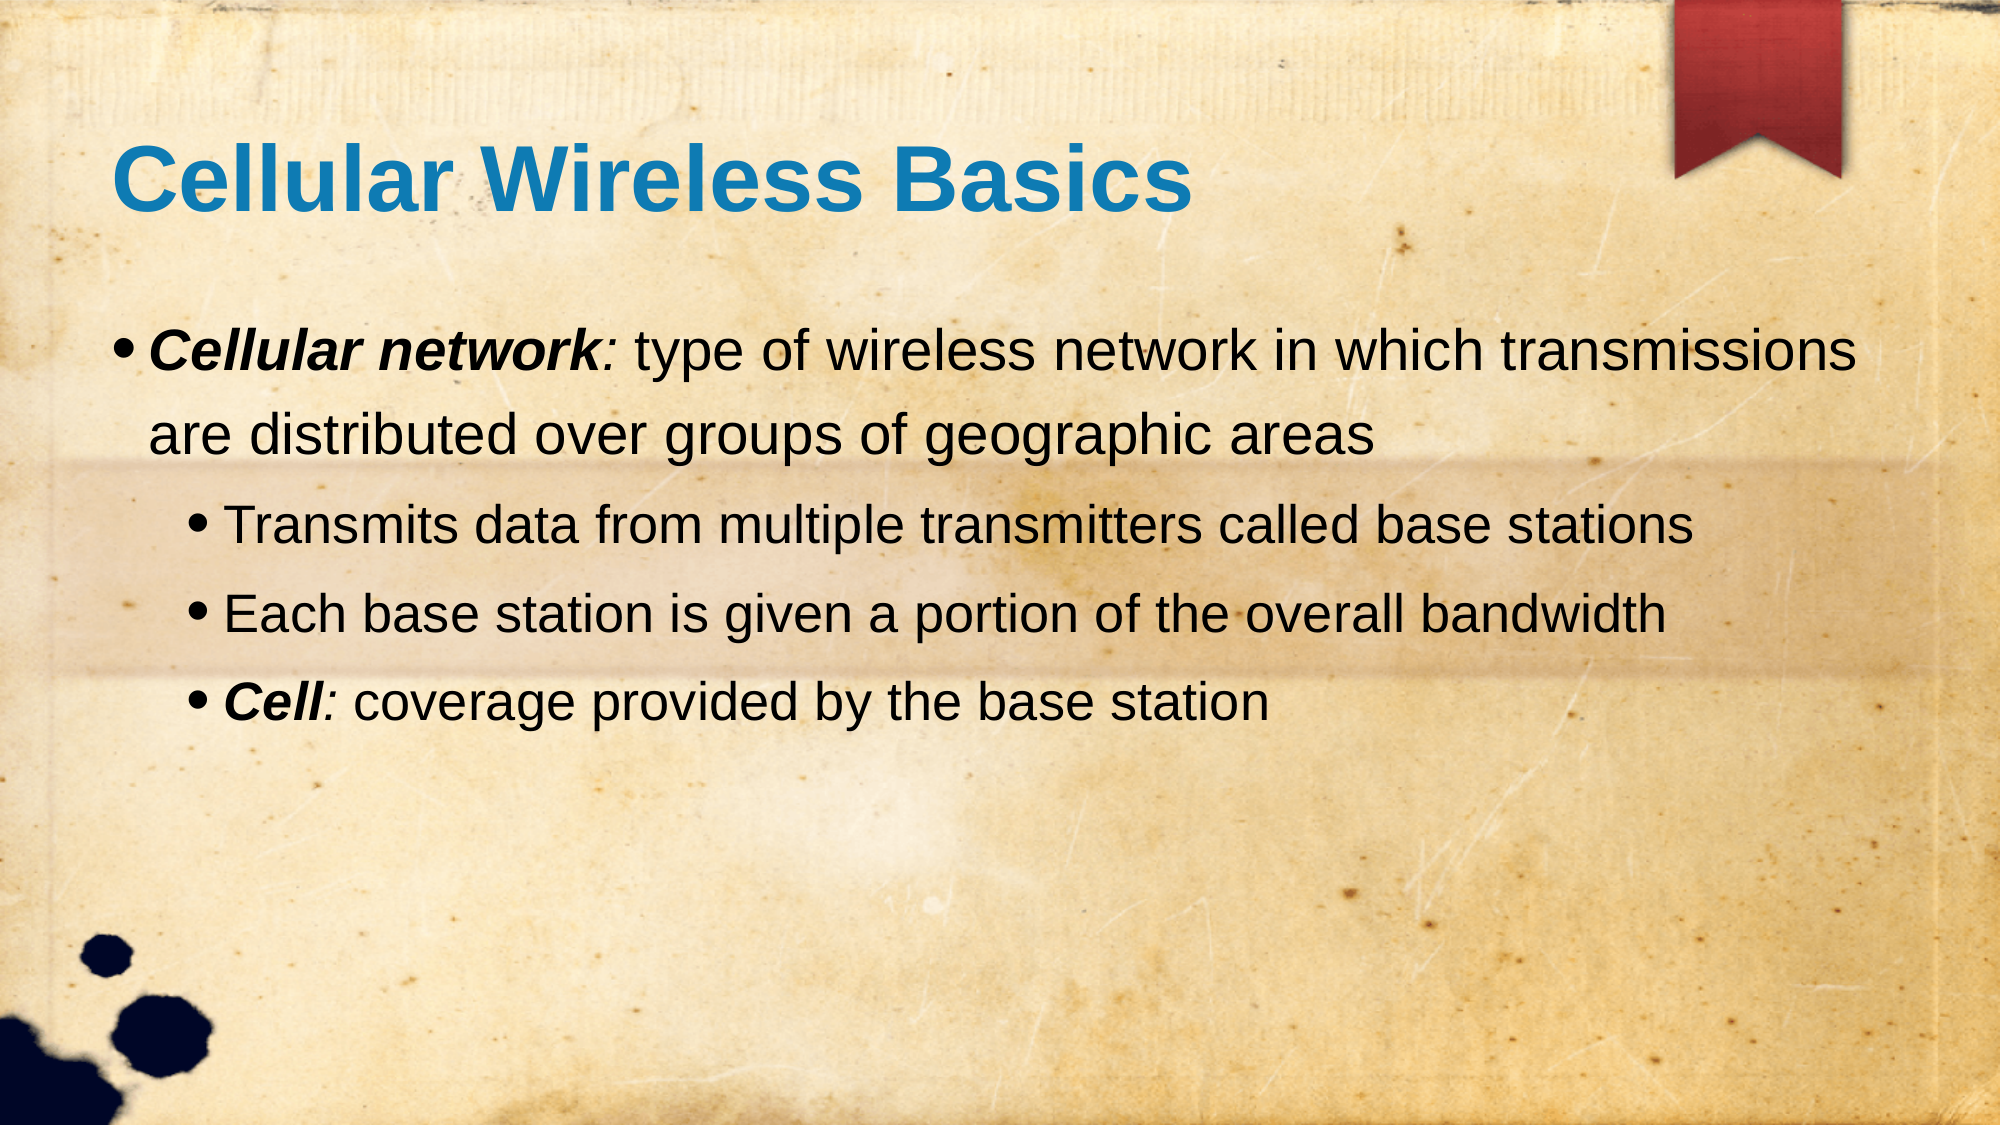

Cellular Wireless Basics
Cellular network: type of wireless network in which transmissions are distributed over groups of geographic areas
Transmits data from multiple transmitters called base stations
Each base station is given a portion of the overall bandwidth
Cell: coverage provided by the base station